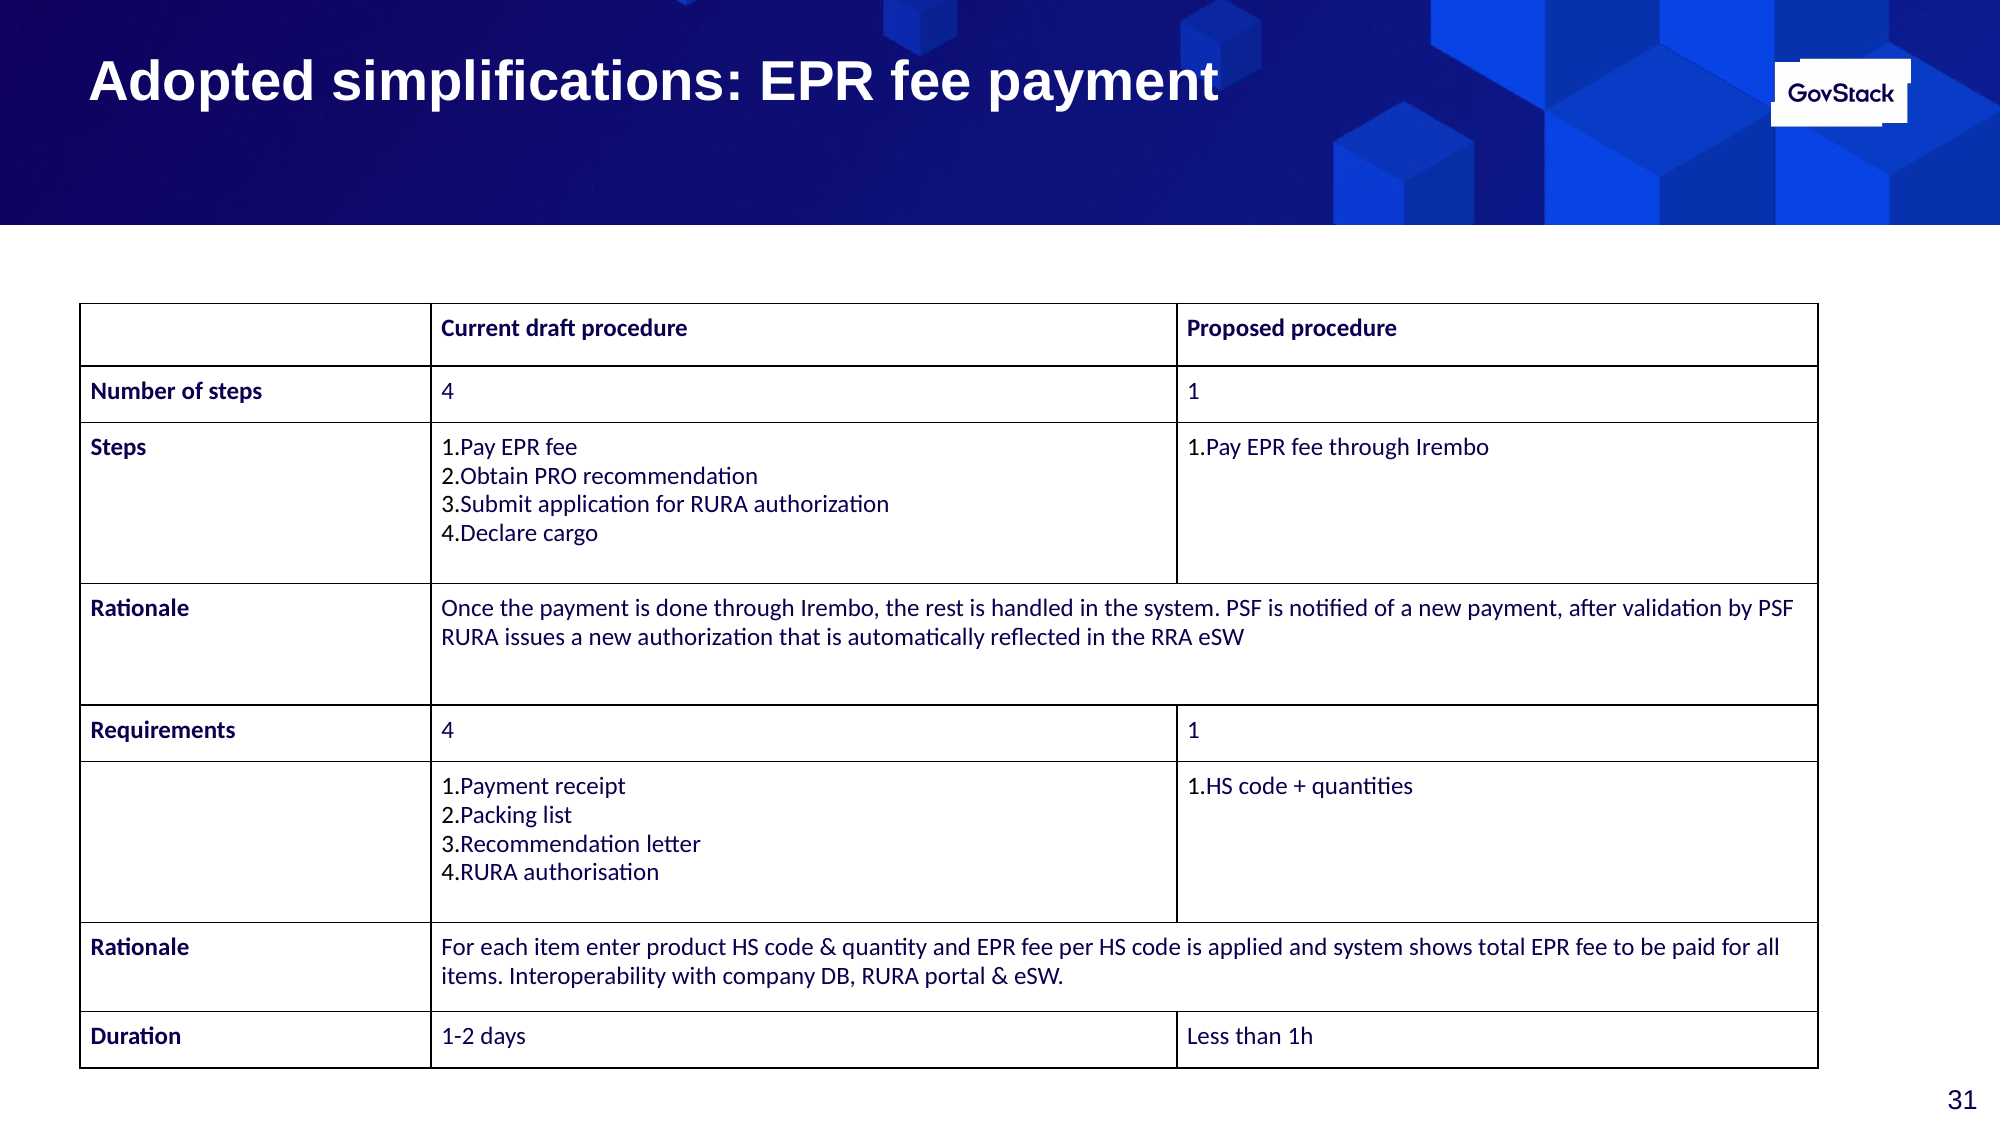

# Adopted simplifications: EPR fee payment
|  | Current draft procedure | Proposed procedure |
| --- | --- | --- |
| Number of steps | 4 | 1 |
| Steps | 1.Pay EPR fee 2.Obtain PRO recommendation 3.Submit application for RURA authorization 4.Declare cargo | 1.Pay EPR fee through Irembo |
| Rationale | Once the payment is done through Irembo, the rest is handled in the system. PSF is notified of a new payment, after validation by PSF RURA issues a new authorization that is automatically reflected in the RRA eSW |  |
| Requirements | 4 | 1 |
|  | 1.Payment receipt 2.Packing list 3.Recommendation letter 4.RURA authorisation | 1.HS code + quantities |
| Rationale | For each item enter product HS code & quantity and EPR fee per HS code is applied and system shows total EPR fee to be paid for all items. Interoperability with company DB, RURA portal & eSW. |  |
| Duration | 1-2 days | Less than 1h |
31